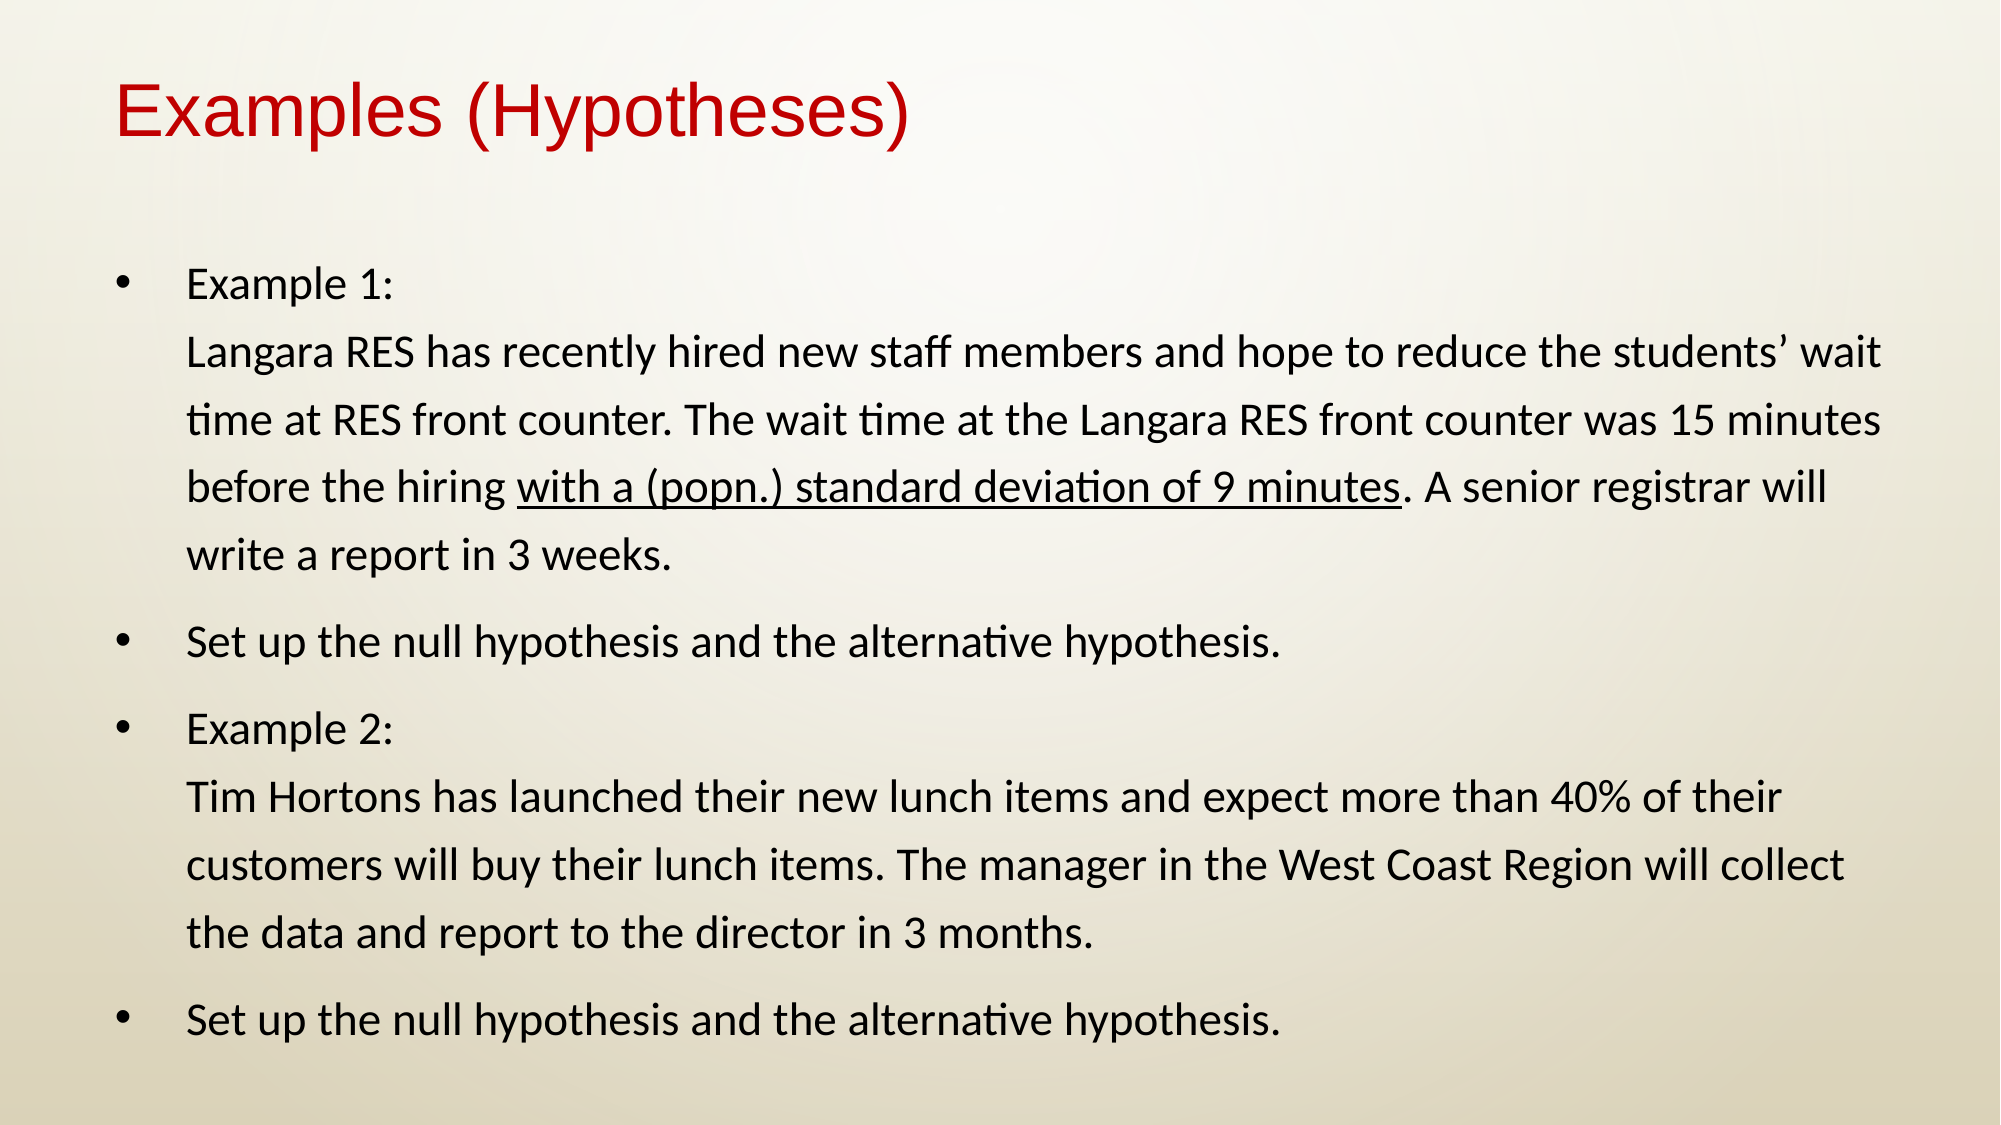

# Examples (Hypotheses)
Example 1:
Langara RES has recently hired new staff members and hope to reduce the students’ wait time at RES front counter. The wait time at the Langara RES front counter was 15 minutes before the hiring with a (popn.) standard deviation of 9 minutes. A senior registrar will write a report in 3 weeks.
Set up the null hypothesis and the alternative hypothesis.
Example 2:
Tim Hortons has launched their new lunch items and expect more than 40% of their customers will buy their lunch items. The manager in the West Coast Region will collect the data and report to the director in 3 months.
Set up the null hypothesis and the alternative hypothesis.